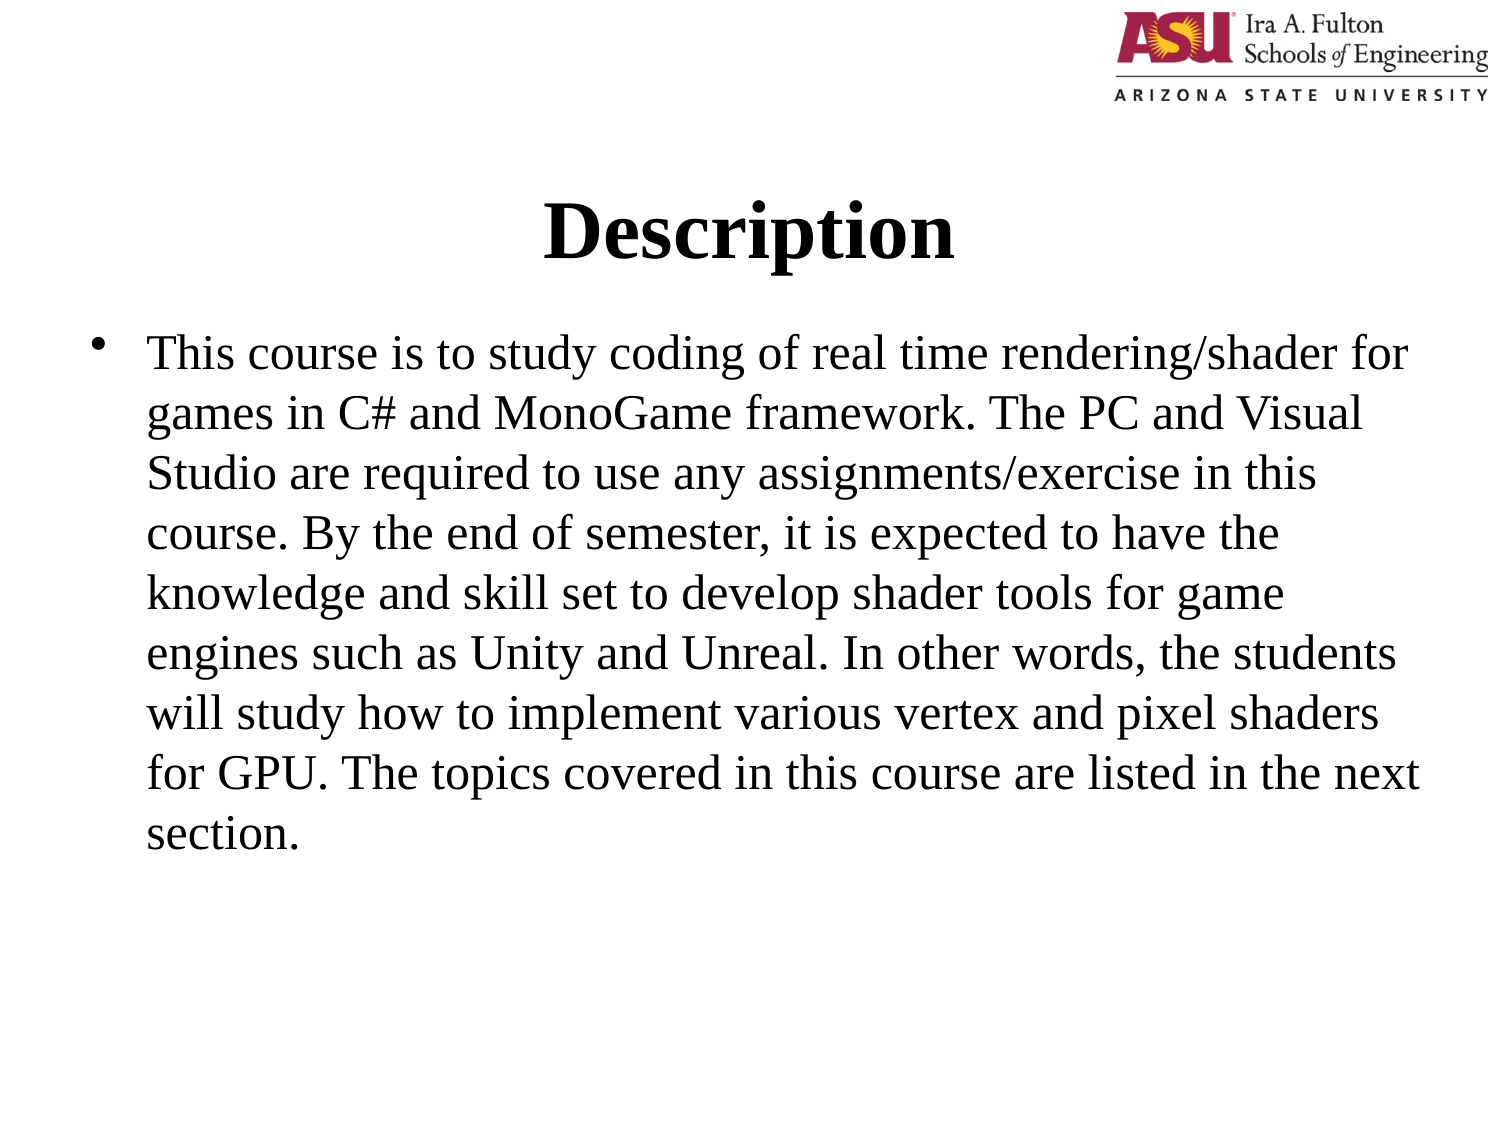

# Description
This course is to study coding of real time rendering/shader for games in C# and MonoGame framework. The PC and Visual Studio are required to use any assignments/exercise in this course. By the end of semester, it is expected to have the knowledge and skill set to develop shader tools for game engines such as Unity and Unreal. In other words, the students will study how to implement various vertex and pixel shaders for GPU. The topics covered in this course are listed in the next section.

1/7/2019